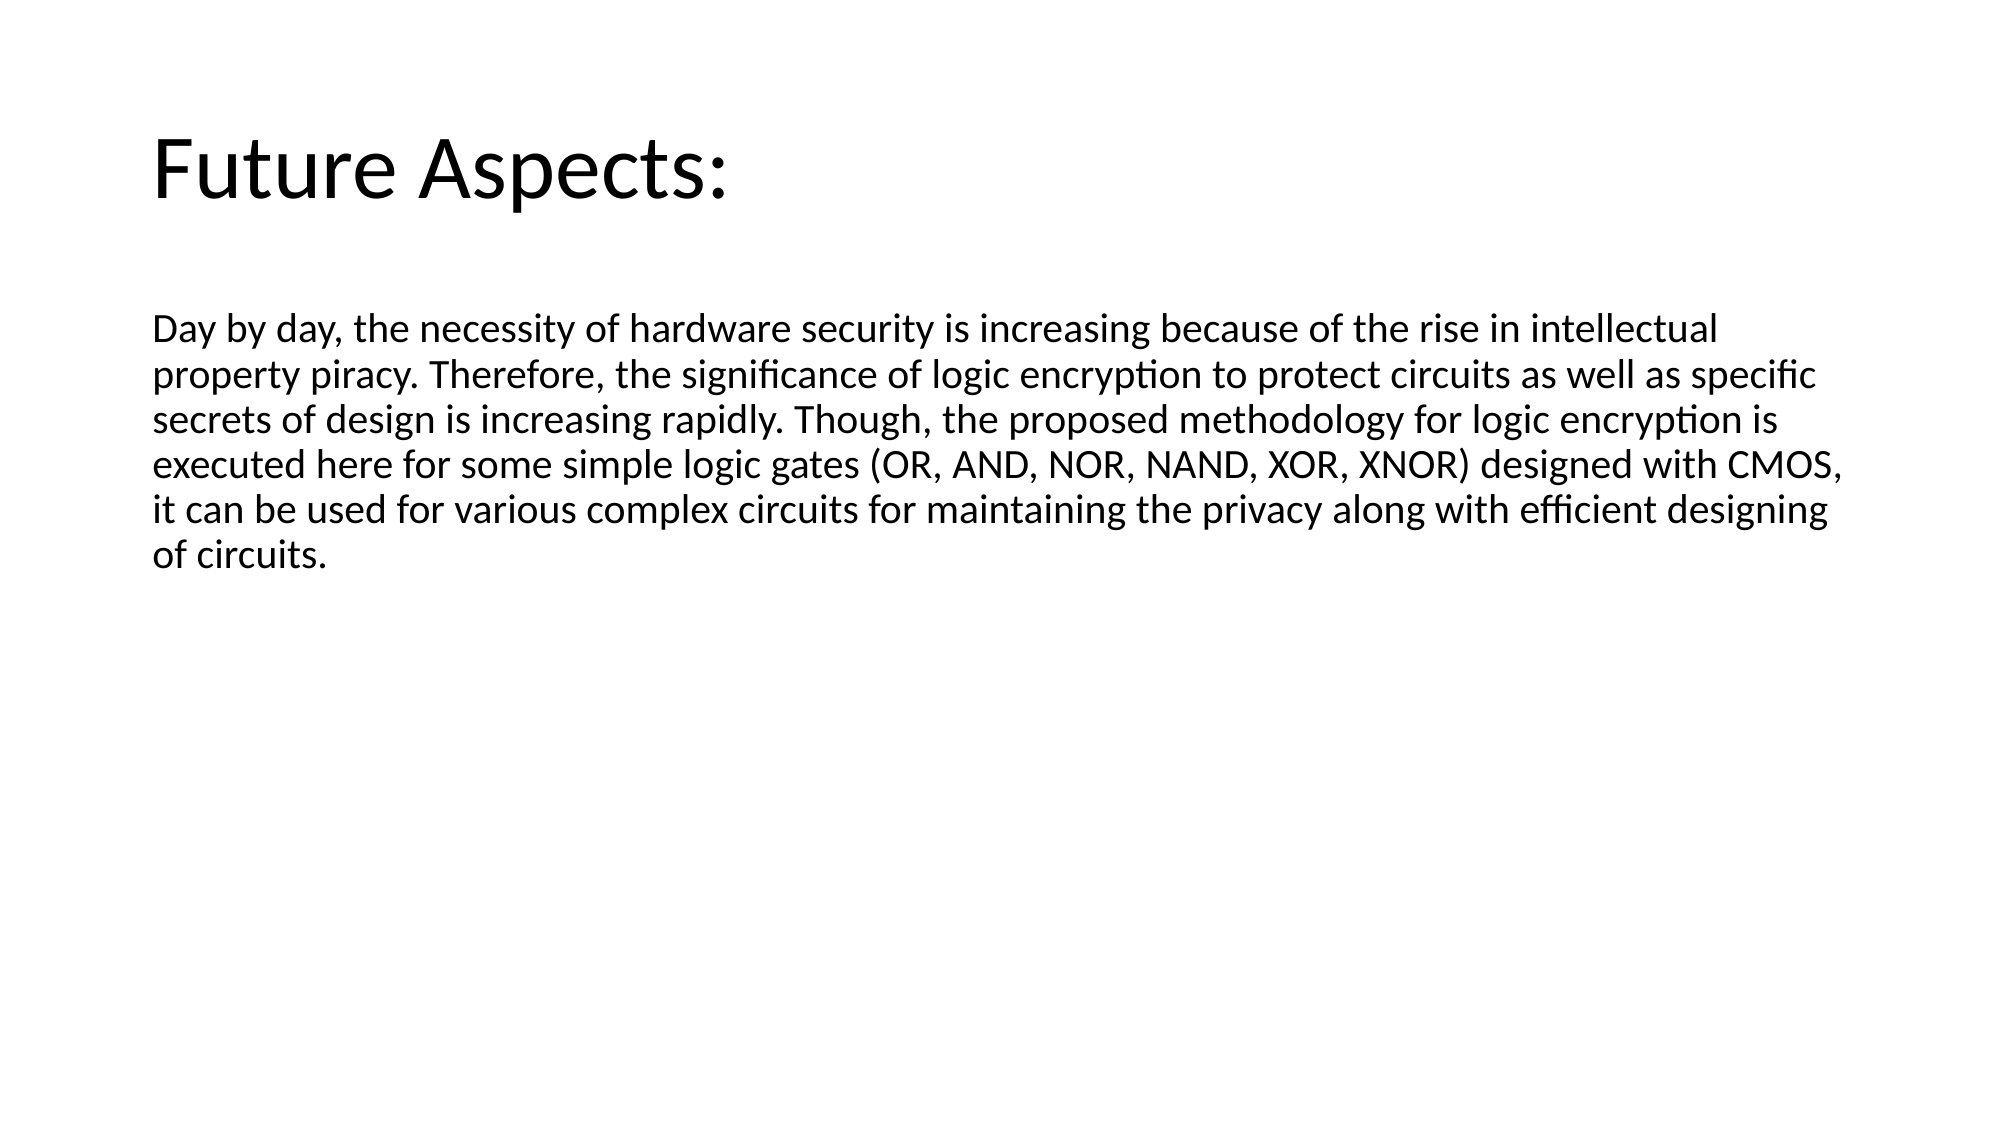

# Future Aspects:
Day by day, the necessity of hardware security is increasing because of the rise in intellectual property piracy. Therefore, the significance of logic encryption to protect circuits as well as specific secrets of design is increasing rapidly. Though, the proposed methodology for logic encryption is executed here for some simple logic gates (OR, AND, NOR, NAND, XOR, XNOR) designed with CMOS, it can be used for various complex circuits for maintaining the privacy along with efficient designing of circuits.